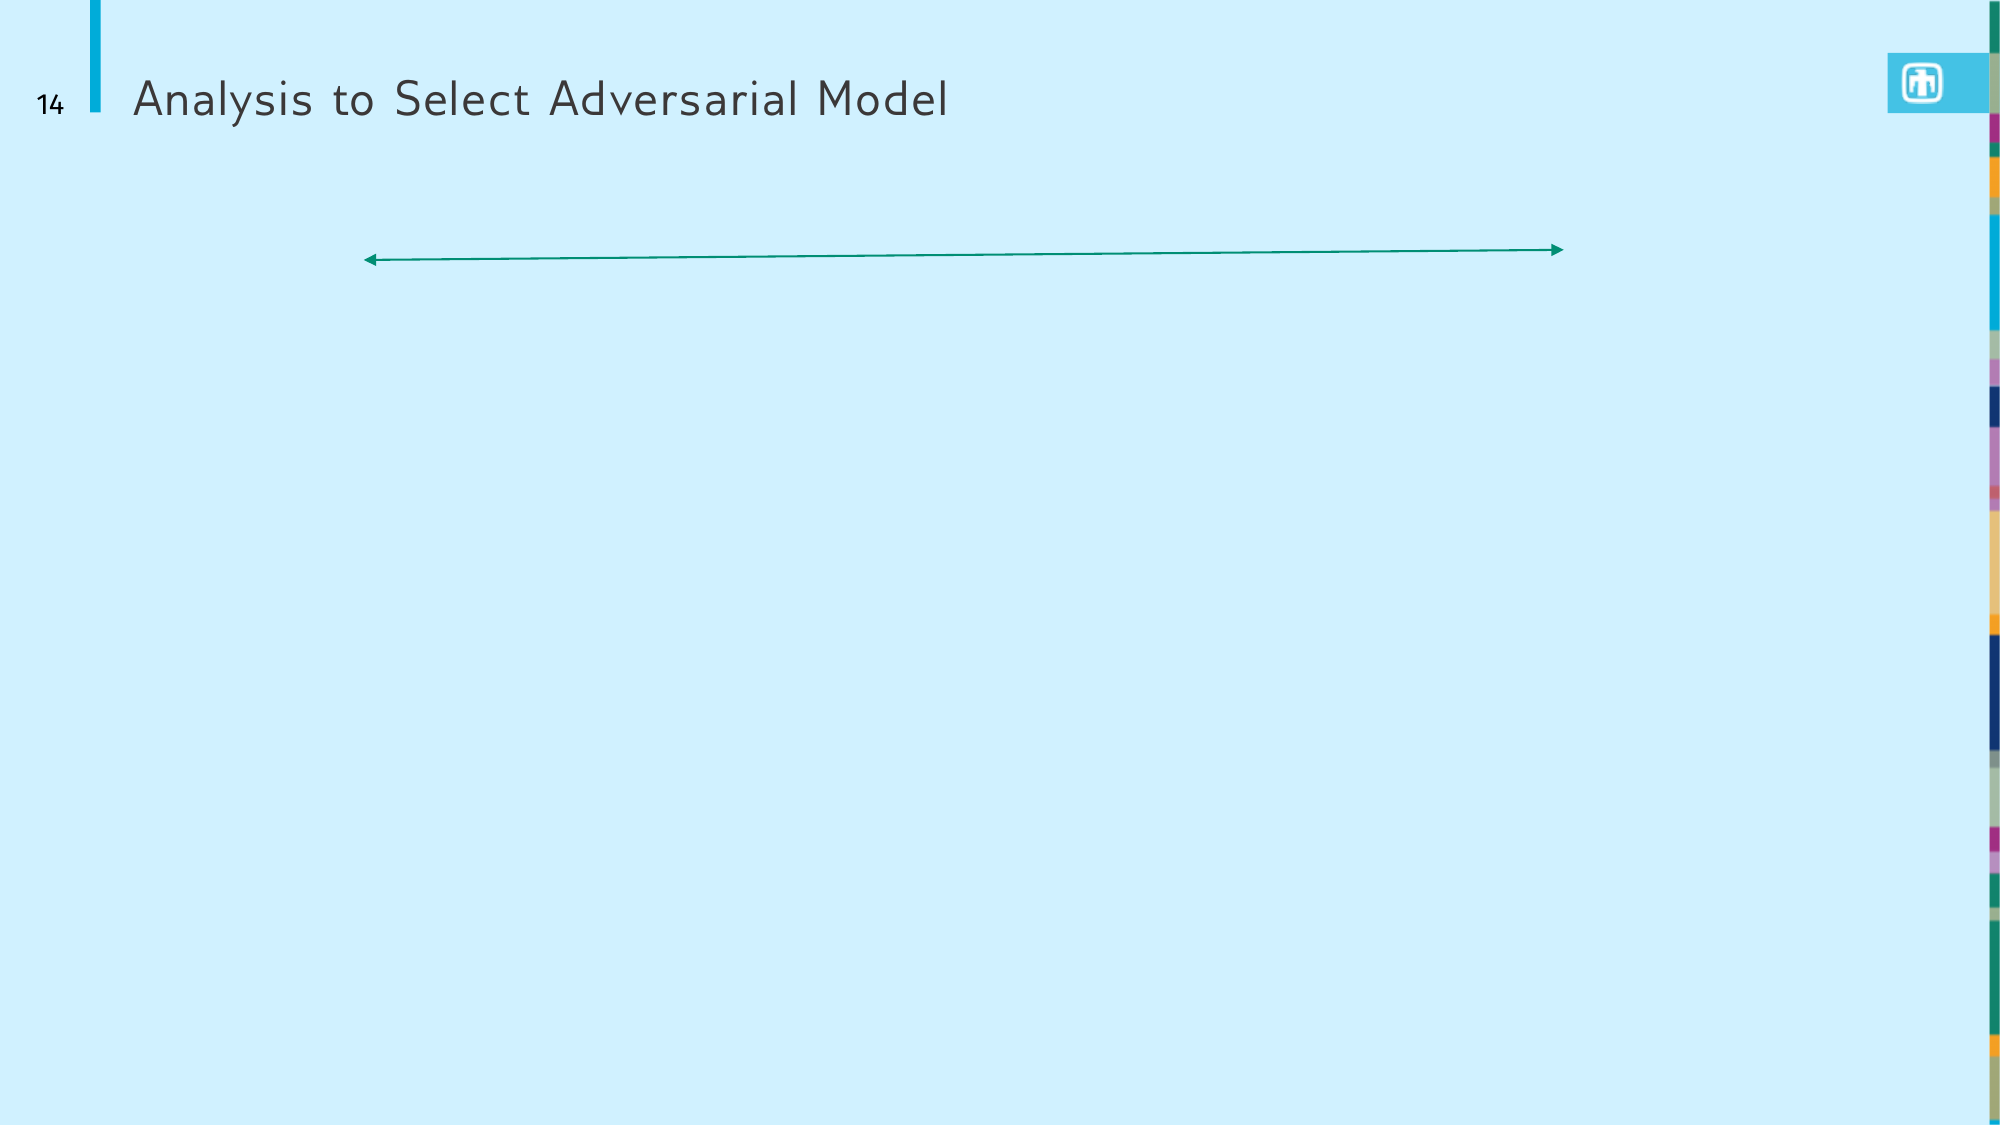

# Analysis to Select Adversarial Model
14